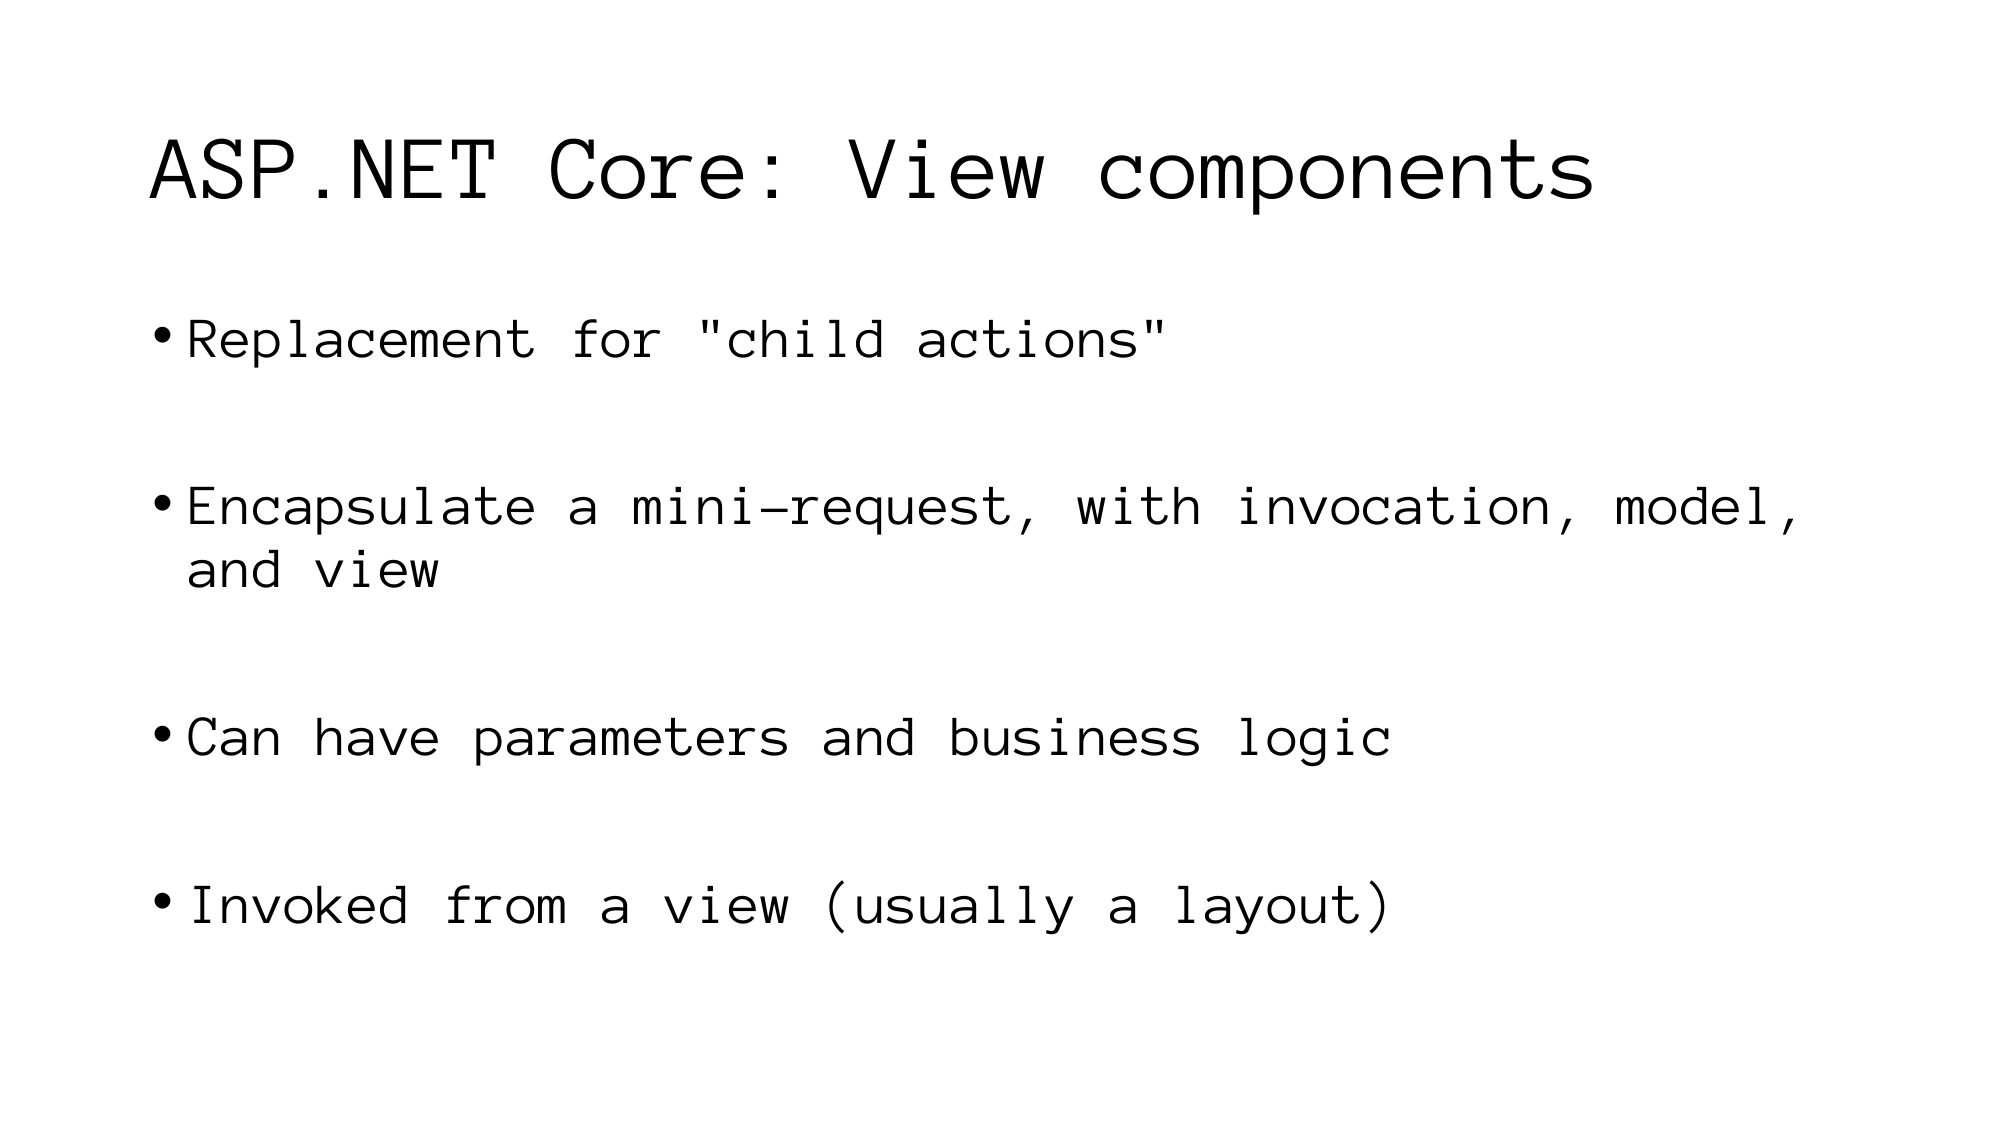

# ASP.NET Core: View components
Replacement for "child actions"

Encapsulate a mini-request, with invocation, model, and view

Can have parameters and business logic

Invoked from a view (usually a layout)